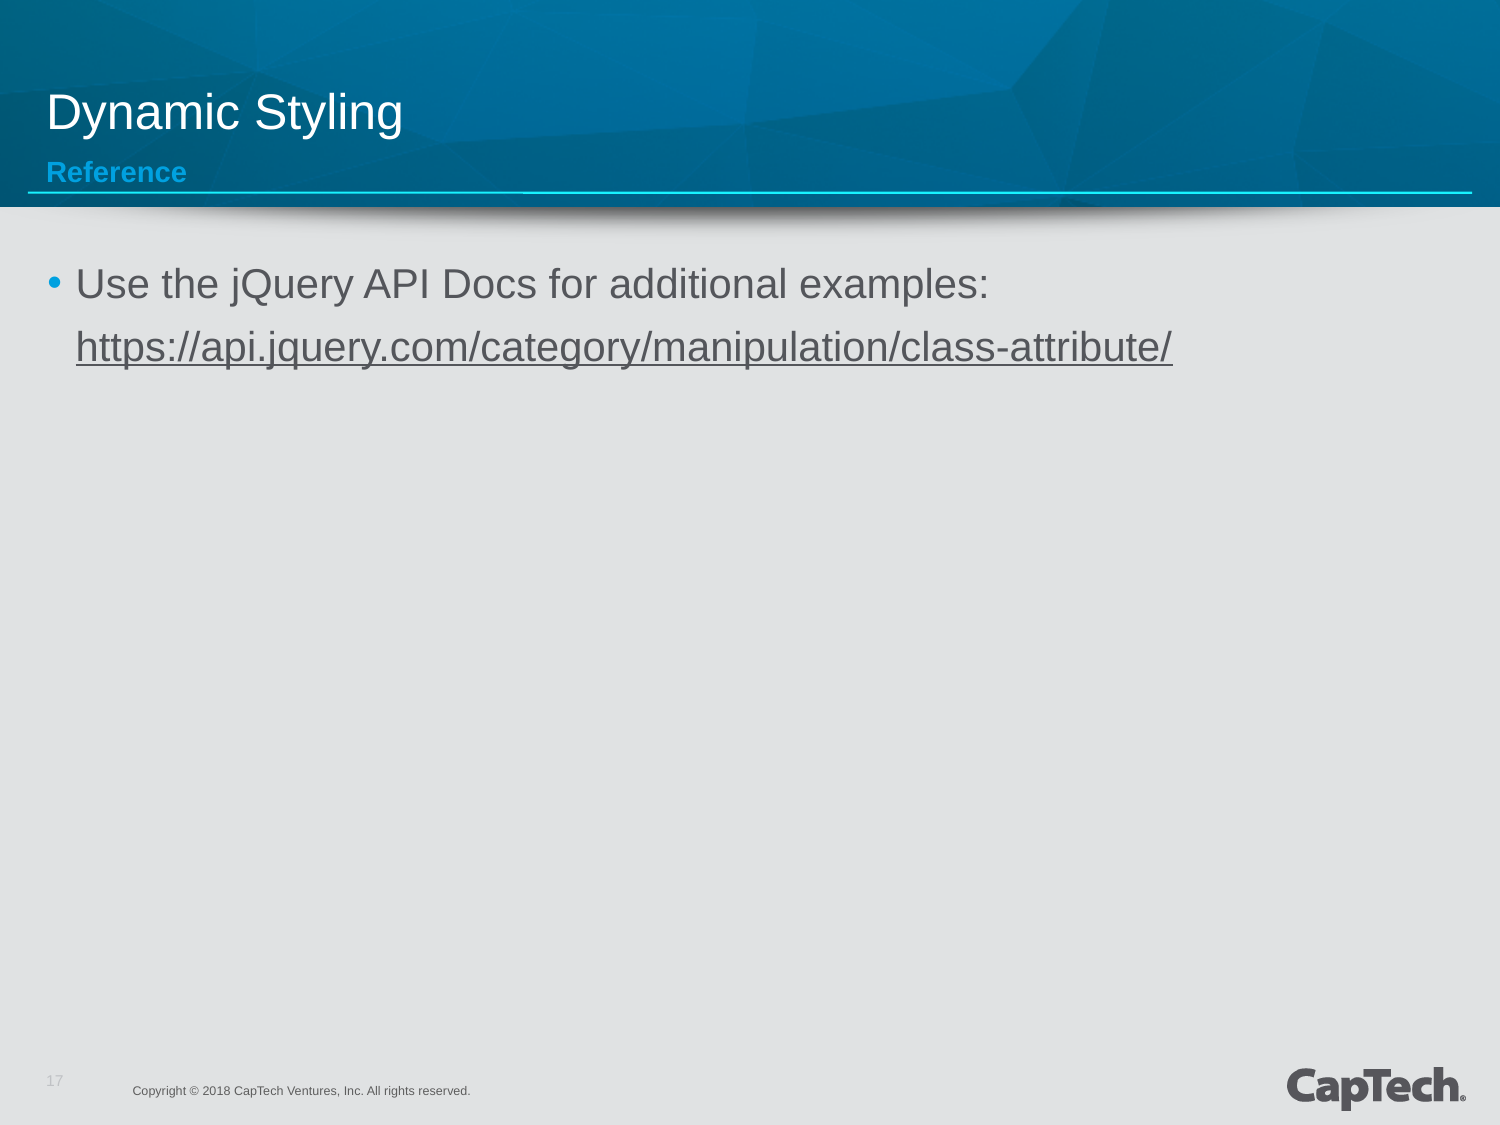

# Dynamic Styling
Reference
Use the jQuery API Docs for additional examples: https://api.jquery.com/category/manipulation/class-attribute/
17